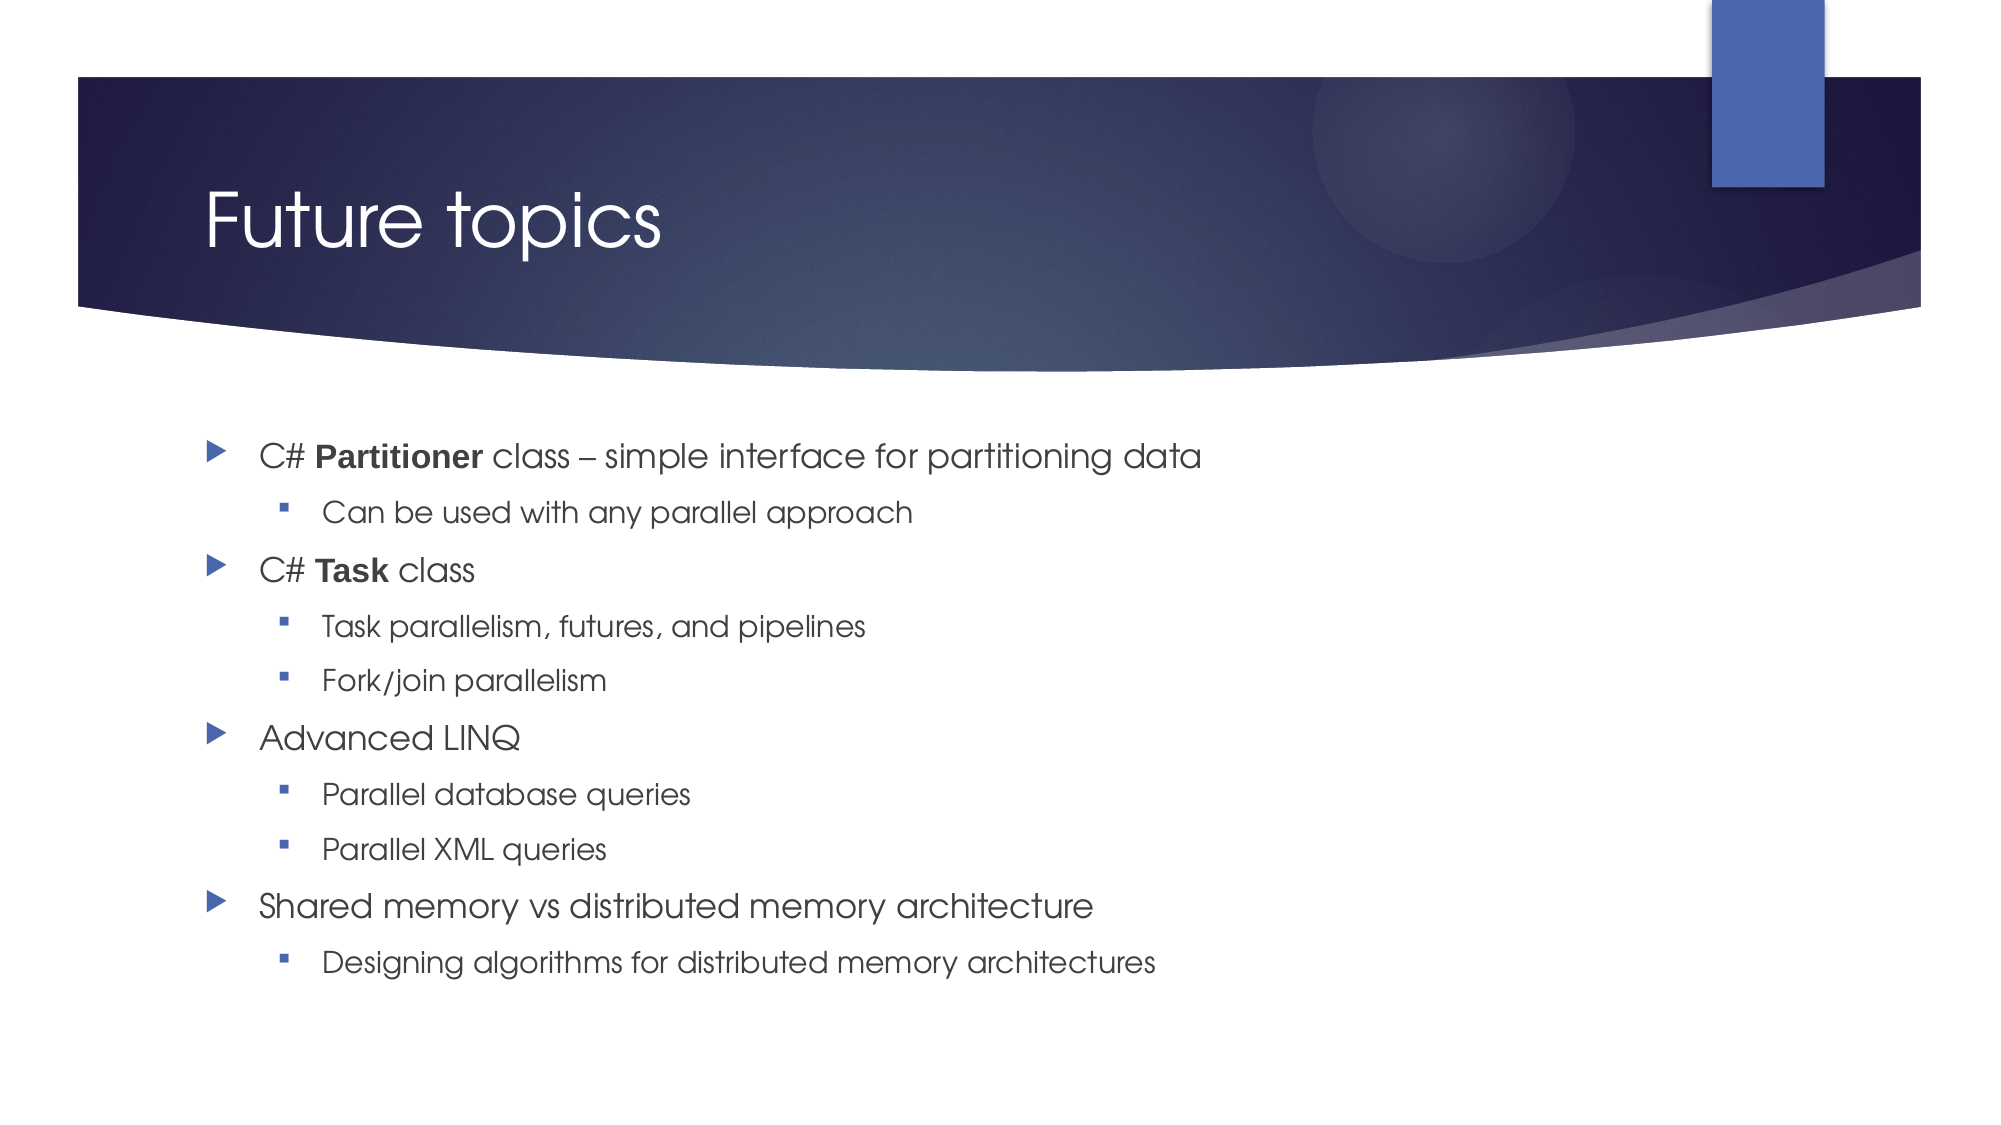

# Future topics
C# Partitioner class – simple interface for partitioning data
Can be used with any parallel approach
C# Task class
Task parallelism, futures, and pipelines
Fork/join parallelism
Advanced LINQ
Parallel database queries
Parallel XML queries
Shared memory vs distributed memory architecture
Designing algorithms for distributed memory architectures